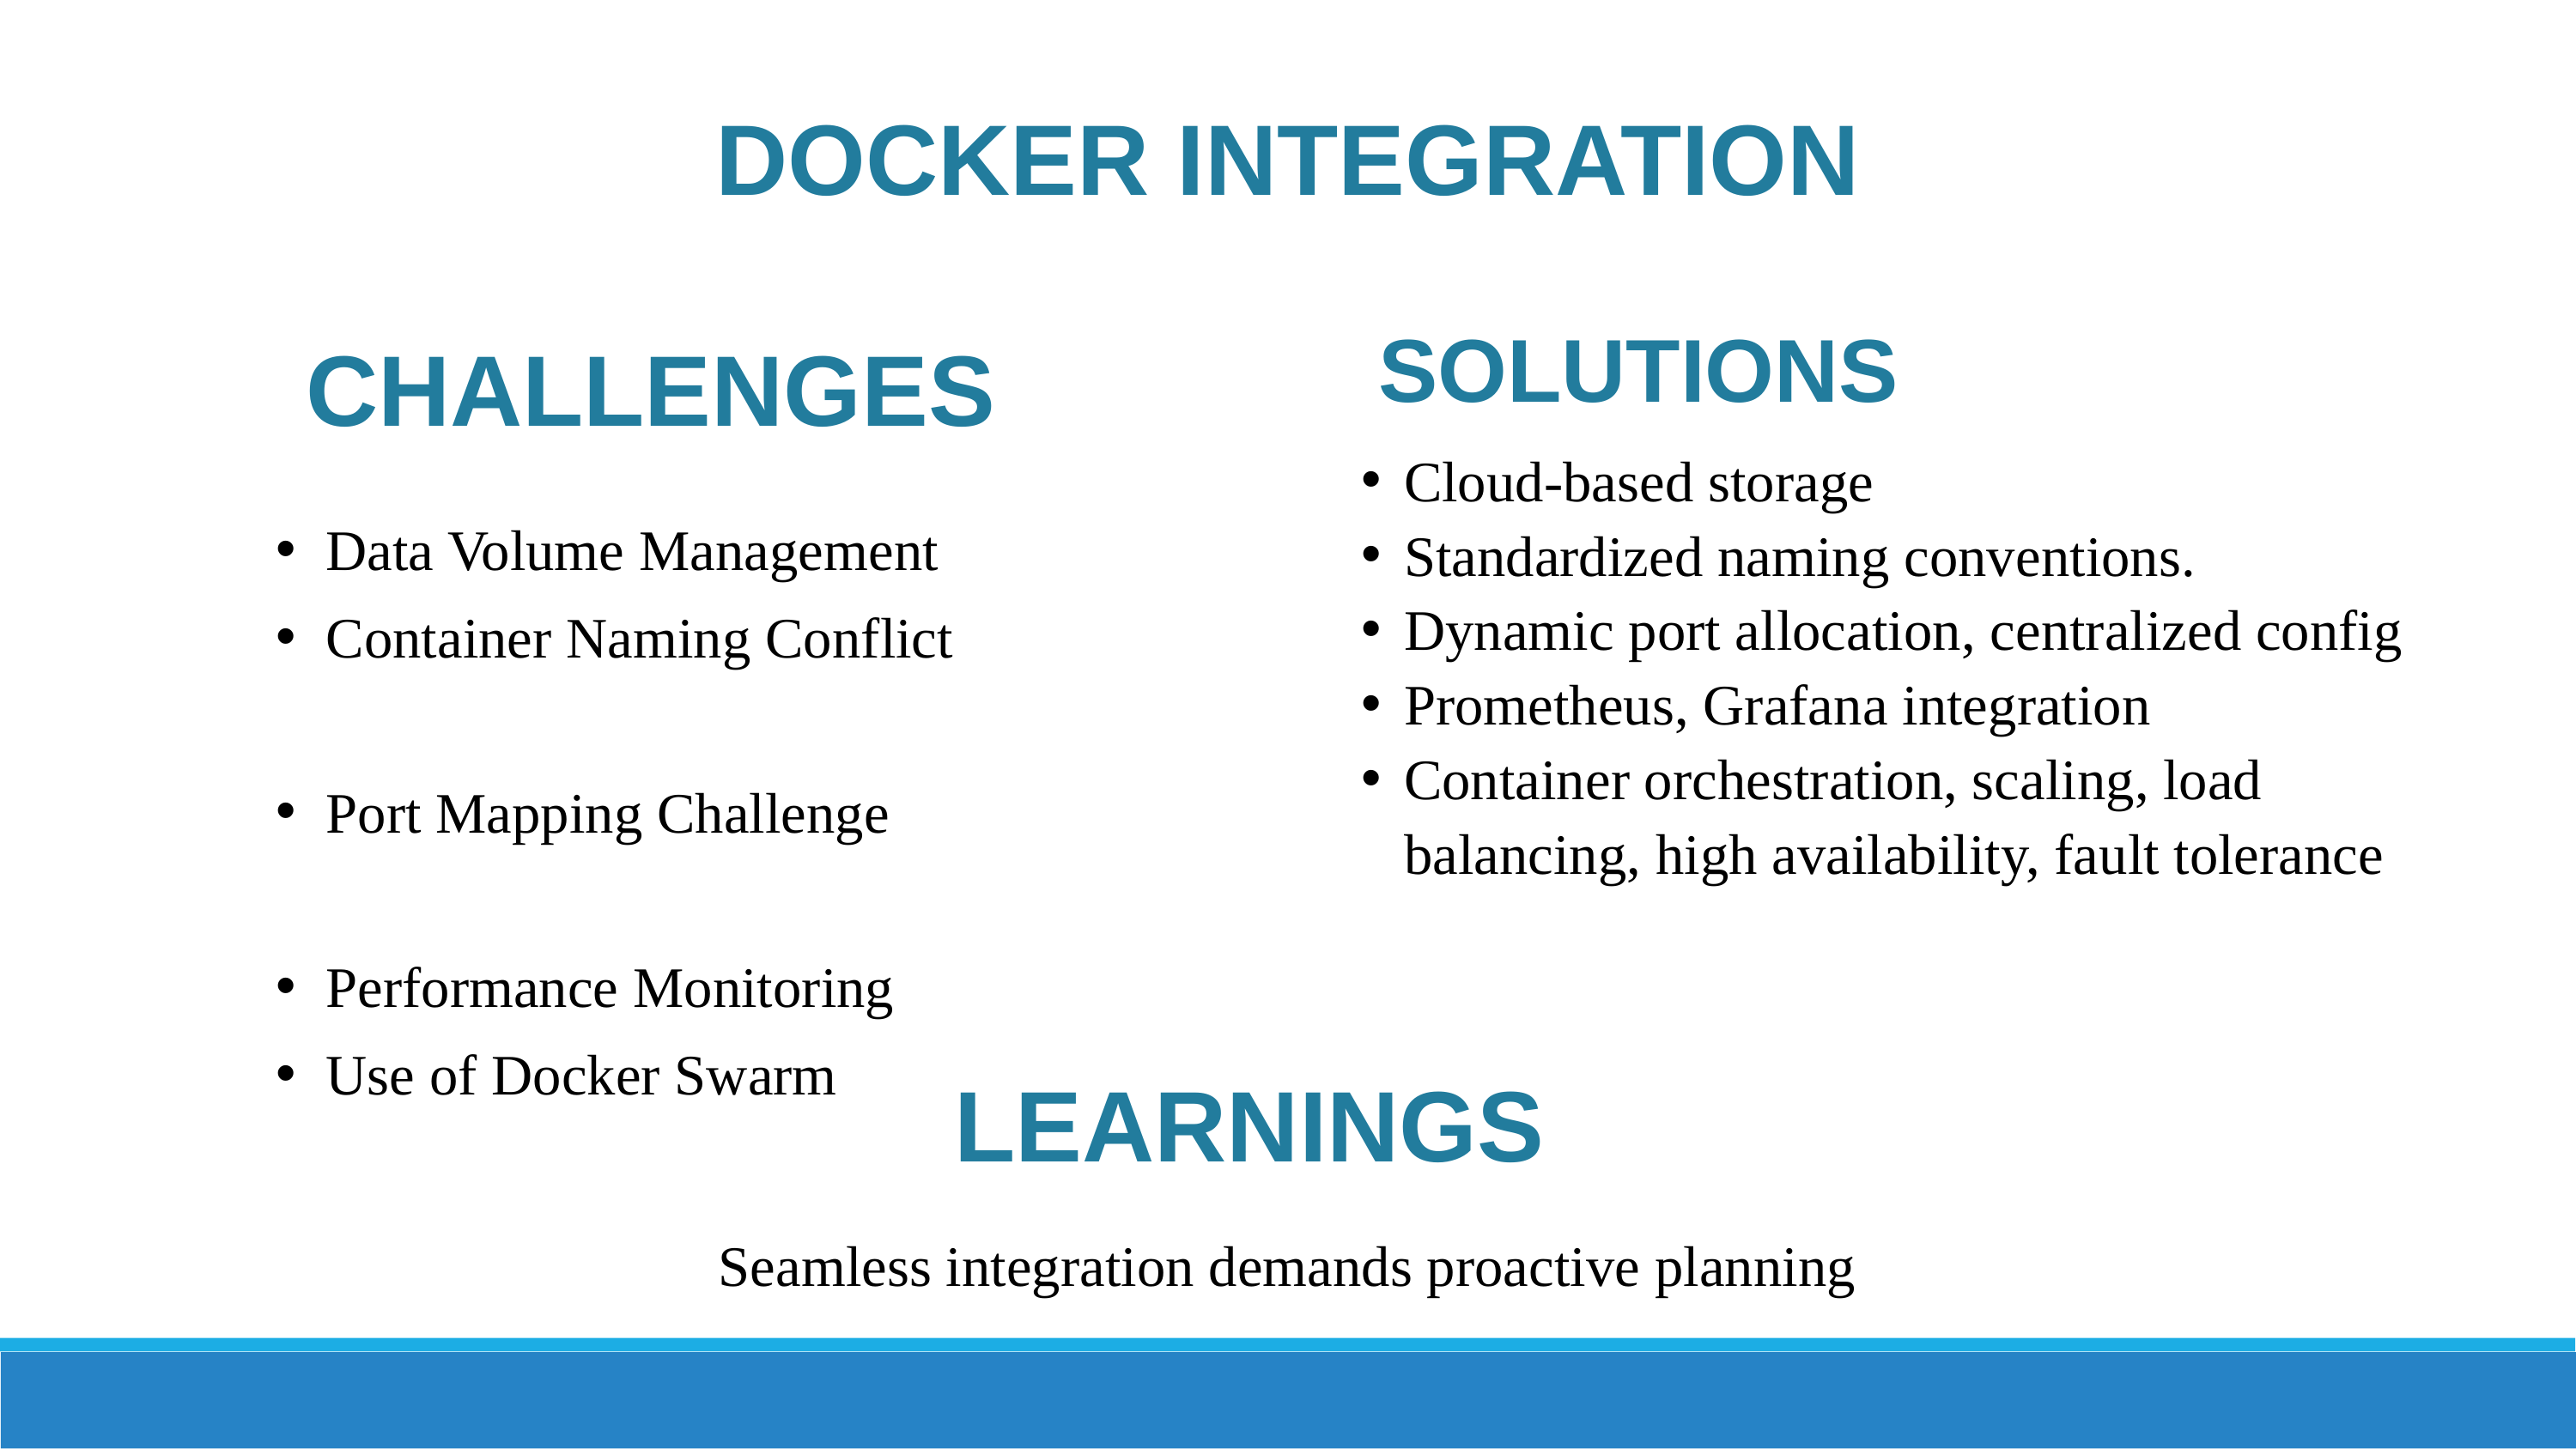

DOCKER INTEGRATION
SOLUTIONS
Cloud-based storage
Standardized naming conventions.
Dynamic port allocation, centralized config
Prometheus, Grafana integration
Container orchestration, scaling, load balancing, high availability, fault tolerance

CHALLENGES
Data Volume Management
Container Naming Conflict
Port Mapping Challenge
Performance Monitoring
Use of Docker Swarm

LEARNINGS
Seamless integration demands proactive planning